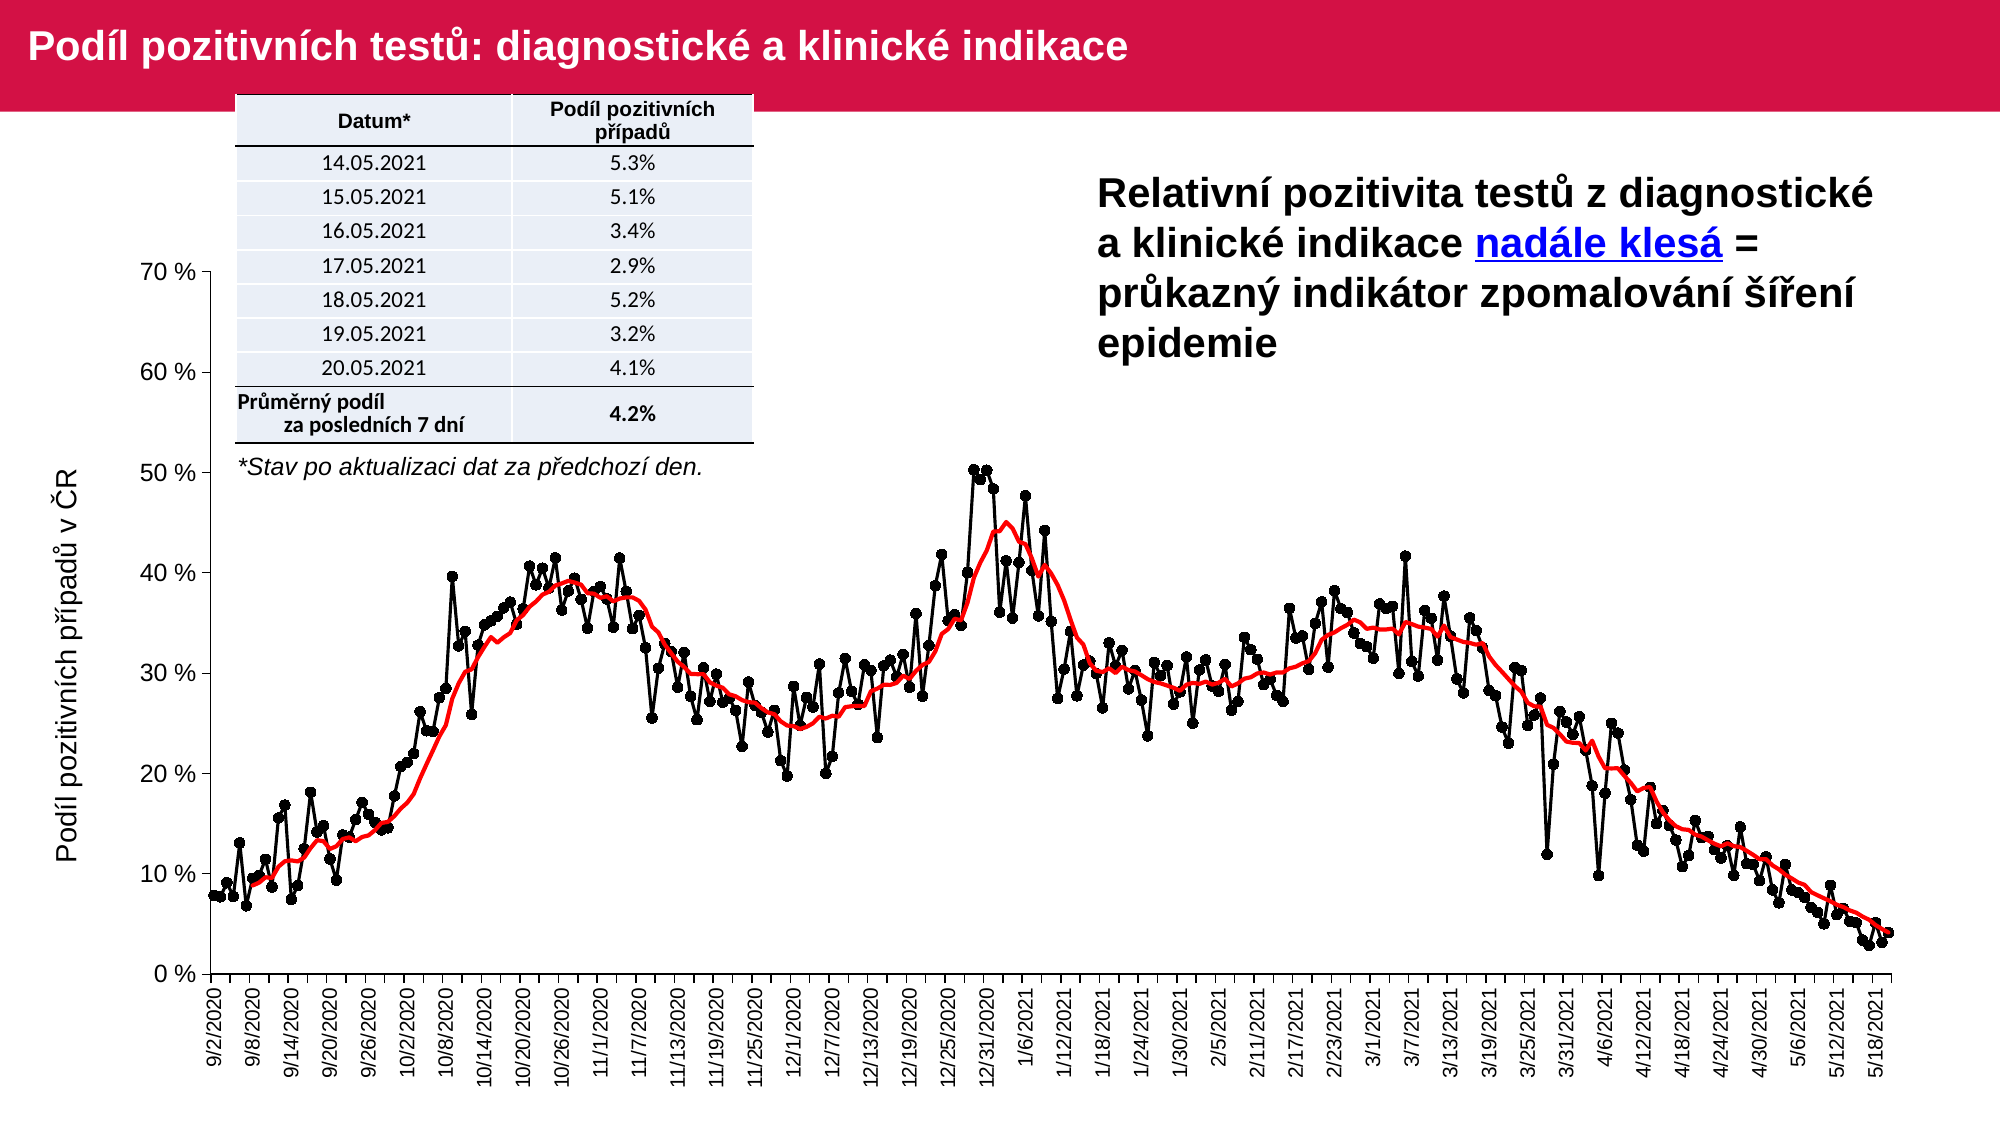

# Podíl pozitivních testů: diagnostické a klinické indikace
| Datum\* | Podíl pozitivních případů |
| --- | --- |
| 14.05.2021 | 5.3% |
| 15.05.2021 | 5.1% |
| 16.05.2021 | 3.4% |
| 17.05.2021 | 2.9% |
| 18.05.2021 | 5.2% |
| 19.05.2021 | 3.2% |
| 20.05.2021 | 4.1% |
| Průměrný podíl za posledních 7 dní | 4.2% |
Relativní pozitivita testů z diagnostické a klinické indikace nadále klesá = průkazný indikátor zpomalování šíření epidemie

### Chart

| Category |  |
|---|---|
| 44076 | 0.07840290381125227 |
| 44077 | 0.07710843373493977 |
| 44078 | 0.09109659676864902 |
| 44079 | 0.0774478330658106 |
| 44080 | 0.1307829181494662 |
| 44081 | 0.06813186813186813 |
| 44082 | 0.09564474807856532 |
| 44083 | 0.09853008727606799 |
| 44084 | 0.11450532124556563 |
| 44085 | 0.08678500986193294 |
| 44086 | 0.15566577642121326 |
| 44087 | 0.16849451645064806 |
| 44088 | 0.07453973955994611 |
| 44089 | 0.08827628929843581 |
| 44090 | 0.12496618880173113 |
| 44091 | 0.18136342484876686 |
| 44092 | 0.1416377700720192 |
| 44093 | 0.14799728445349628 |
| 44094 | 0.11477339611536198 |
| 44095 | 0.0937745021169829 |
| 44096 | 0.13869842415493805 |
| 44097 | 0.1365886588658866 |
| 44098 | 0.15400278641088844 |
| 44099 | 0.171227110082088 |
| 44100 | 0.15937453014584274 |
| 44101 | 0.15138791695824586 |
| 44102 | 0.1438447221483648 |
| 44103 | 0.14585978276202569 |
| 44104 | 0.1775918669914222 |
| 44105 | 0.20694024758748417 |
| 44106 | 0.2111990842316131 |
| 44107 | 0.21977401129943502 |
| 44108 | 0.26150963597430404 |
| 44109 | 0.2425439193790004 |
| 44110 | 0.24206567602274812 |
| 44111 | 0.27570053658121113 |
| 44112 | 0.2845541929068611 |
| 44113 | 0.39639506537637587 |
| 44114 | 0.327203893996755 |
| 44115 | 0.341635687732342 |
| 44116 | 0.2588826554464703 |
| 44117 | 0.32793025508556667 |
| 44118 | 0.3481563626282229 |
| 44119 | 0.35217514927495025 |
| 44120 | 0.3567961165048544 |
| 44121 | 0.36508915900536804 |
| 44122 | 0.370809346427362 |
| 44123 | 0.34874495588537036 |
| 44124 | 0.36402734392684144 |
| 44125 | 0.4066696970949213 |
| 44126 | 0.3880271449345613 |
| 44127 | 0.4046740960474625 |
| 44128 | 0.3849491584852735 |
| 44129 | 0.414875173370319 |
| 44130 | 0.36299067447408373 |
| 44131 | 0.3819254726259425 |
| 44132 | 0.3946982816038364 |
| 44133 | 0.3737016765073482 |
| 44134 | 0.34478262489289574 |
| 44135 | 0.3816014460892081 |
| 44136 | 0.3863594807094533 |
| 44137 | 0.37397516982899975 |
| 44138 | 0.3459280997798973 |
| 44139 | 0.414736012608353 |
| 44140 | 0.3815473727761688 |
| 44141 | 0.3444464495172787 |
| 44142 | 0.357703081232493 |
| 44143 | 0.32526921374834045 |
| 44144 | 0.2553553213192792 |
| 44145 | 0.30496056982955994 |
| 44146 | 0.32948304173036636 |
| 44147 | 0.3216058022649192 |
| 44148 | 0.28592629235716055 |
| 44149 | 0.3207183319272026 |
| 44150 | 0.2768092974115161 |
| 44151 | 0.2535188480828345 |
| 44152 | 0.3053679345894063 |
| 44153 | 0.2717690935625101 |
| 44154 | 0.29904775750527 |
| 44155 | 0.2709741097866525 |
| 44156 | 0.275057273768614 |
| 44157 | 0.26288659793814434 |
| 44158 | 0.22687577971841028 |
| 44159 | 0.2910530482977039 |
| 44160 | 0.26799597548705756 |
| 44161 | 0.2609211519792903 |
| 44162 | 0.24134450388614112 |
| 44163 | 0.2629672006102212 |
| 44164 | 0.21273830155979204 |
| 44165 | 0.19754708716600963 |
| 44166 | 0.2868622325491335 |
| 44167 | 0.2478920741989882 |
| 44168 | 0.2757544224765869 |
| 44169 | 0.26633003867640737 |
| 44170 | 0.30903415350716124 |
| 44171 | 0.2 |
| 44172 | 0.21704241497898358 |
| 44173 | 0.2803080490228553 |
| 44174 | 0.31463614063777595 |
| 44175 | 0.2817321626459807 |
| 44176 | 0.2689159975293391 |
| 44177 | 0.308294930875576 |
| 44178 | 0.302841918294849 |
| 44179 | 0.23576458315222115 |
| 44180 | 0.30727707550392896 |
| 44181 | 0.313013874614594 |
| 44182 | 0.2963645943097998 |
| 44183 | 0.318784849067487 |
| 44184 | 0.28583491661389065 |
| 44185 | 0.3593033913840513 |
| 44186 | 0.2769854484905524 |
| 44187 | 0.3276500280426248 |
| 44188 | 0.3872248467182631 |
| 44189 | 0.4183796856106409 |
| 44190 | 0.35241502683363146 |
| 44191 | 0.3582940738904042 |
| 44192 | 0.34756745272997663 |
| 44193 | 0.40040619828494056 |
| 44194 | 0.5027446631549765 |
| 44195 | 0.4930391946883701 |
| 44196 | 0.50227420402859 |
| 44197 | 0.48368953880764903 |
| 44198 | 0.36069771163386144 |
| 44199 | 0.4119980955403904 |
| 44200 | 0.3549311604383254 |
| 44201 | 0.4102483354327875 |
| 44202 | 0.47684357946588113 |
| 44203 | 0.4024687595245352 |
| 44204 | 0.3570652455114606 |
| 44205 | 0.4423201555411536 |
| 44206 | 0.3515625 |
| 44207 | 0.27478074326455926 |
| 44208 | 0.3039971533625904 |
| 44209 | 0.3416318256683137 |
| 44210 | 0.2773982558139535 |
| 44211 | 0.30810018837647385 |
| 44212 | 0.3120732238849339 |
| 44213 | 0.29967134747535107 |
| 44214 | 0.2653271918678526 |
| 44215 | 0.33019951198507247 |
| 44216 | 0.30729006459550906 |
| 44217 | 0.3227995000892698 |
| 44218 | 0.28432086184306304 |
| 44219 | 0.30273504273504276 |
| 44220 | 0.2731723237597911 |
| 44221 | 0.23747312717049776 |
| 44222 | 0.31065826125201584 |
| 44223 | 0.2973524907008971 |
| 44224 | 0.30759773789033684 |
| 44225 | 0.2690751232433228 |
| 44226 | 0.2813535670678528 |
| 44227 | 0.31619447359216507 |
| 44228 | 0.2501457725947522 |
| 44229 | 0.3031853560103776 |
| 44230 | 0.3132078142695357 |
| 44231 | 0.287173579109063 |
| 44232 | 0.2819223659889094 |
| 44233 | 0.3086440677966102 |
| 44234 | 0.26302988186240445 |
| 44235 | 0.27162867344136227 |
| 44236 | 0.33576906381131527 |
| 44237 | 0.3233699633699634 |
| 44238 | 0.3139050791007494 |
| 44239 | 0.2885765765765766 |
| 44240 | 0.29395197153868957 |
| 44241 | 0.27781546811397556 |
| 44242 | 0.27171888915877257 |
| 44243 | 0.3647350677437822 |
| 44244 | 0.33500938589434165 |
| 44245 | 0.3371446620341124 |
| 44246 | 0.30371585980541554 |
| 44247 | 0.3495823634122963 |
| 44248 | 0.3710144927536232 |
| 44249 | 0.30601973021944834 |
| 44250 | 0.3823132191669818 |
| 44251 | 0.3642549572058902 |
| 44252 | 0.36054421768707484 |
| 44253 | 0.34013292433537834 |
| 44254 | 0.3296381510144321 |
| 44255 | 0.3264557542411738 |
| 44256 | 0.3150278293135436 |
| 44257 | 0.36895897211271717 |
| 44258 | 0.3643099722136462 |
| 44259 | 0.3665899340797321 |
| 44260 | 0.29962339944765254 |
| 44261 | 0.41661910740783015 |
| 44262 | 0.31157407407407406 |
| 44263 | 0.2970660963710486 |
| 44264 | 0.36240115825815794 |
| 44265 | 0.35478737997256515 |
| 44266 | 0.31299652432969216 |
| 44267 | 0.37679298989786236 |
| 44268 | 0.336955098834926 |
| 44269 | 0.29411764705882354 |
| 44270 | 0.2802543462084827 |
| 44271 | 0.35506946497191844 |
| 44272 | 0.34252044561787626 |
| 44273 | 0.3252572898799314 |
| 44274 | 0.28250389905004963 |
| 44275 | 0.2777021508303839 |
| 44276 | 0.24627395315826828 |
| 44277 | 0.23011296310925033 |
| 44278 | 0.30584013050570963 |
| 44279 | 0.30276631514595753 |
| 44280 | 0.2478711162255466 |
| 44281 | 0.2582684824902724 |
| 44282 | 0.2752006263456645 |
| 44283 | 0.1193298969072165 |
| 44284 | 0.20924061500039023 |
| 44285 | 0.2618179165450832 |
| 44286 | 0.2511578776306167 |
| 44287 | 0.23905908096280087 |
| 44288 | 0.2566228149216075 |
| 44289 | 0.22325293753865183 |
| 44290 | 0.18772277227722772 |
| 44291 | 0.09829819659639319 |
| 44292 | 0.18037112700034047 |
| 44293 | 0.2500972686950432 |
| 44294 | 0.24021739130434783 |
| 44295 | 0.20357963246554364 |
| 44296 | 0.1739850869925435 |
| 44297 | 0.1286031042128603 |
| 44298 | 0.12254943562759908 |
| 44299 | 0.18634510280211677 |
| 44300 | 0.1500434488751569 |
| 44301 | 0.16302071212473818 |
| 44302 | 0.14818202606906014 |
| 44303 | 0.13369537108869925 |
| 44304 | 0.10707547169811321 |
| 44305 | 0.11831062178503746 |
| 44306 | 0.15319108219309158 |
| 44307 | 0.13618246235606732 |
| 44308 | 0.13744372186093046 |
| 44309 | 0.12406153846153846 |
| 44310 | 0.115748963883955 |
| 44311 | 0.12799043062200957 |
| 44312 | 0.09857946420059109 |
| 44313 | 0.14669738863287252 |
| 44314 | 0.11016163904046124 |
| 44315 | 0.109380659181456 |
| 44316 | 0.09311875693673696 |
| 44317 | 0.11686232657417289 |
| 44318 | 0.08401976935749589 |
| 44319 | 0.07107843137254902 |
| 44320 | 0.10936469553748077 |
| 44321 | 0.08392796466190962 |
| 44322 | 0.08130708864016467 |
| 44323 | 0.07652043868394816 |
| 44324 | 0.06661379857256146 |
| 44325 | 0.06160382368560807 |
| 44326 | 0.05018075400241005 |
| 44327 | 0.0886322188449848 |
| 44328 | 0.05927051671732523 |
| 44329 | 0.06555745164960182 |
| 44330 | 0.05281734526660784 |
| 44331 | 0.051200462829042524 |
| 44332 | 0.03393541324575807 |
| 44333 | 0.028558907311372433 |
| 44334 | 0.051517363645844194 |
| 44335 | 0.03167420814479638 |
| 44336 | 0.041464559536848695 |
|  | None |
|  | None |
|  | None |
|  | None |
|  | None |
|  | None |
|  | None |
|  | None |
|  | None |
|  | None |
|  | None |
|  | None |
|  | None |
|  | None |
|  | None |
|  | None |
|  | None |
|  | None |
|  | None |
|  | None |
|  | None |
|  | None |
|  | None |
|  | None |
|  | None |
|  | None |
|  | None |
|  | None |
|  | None |
|  | None |
|  | None |
|  | None |
|  | None |
|  | None |
|  | None |
|  | None |
|  | None |
|  | None |
|  | None |
|  | None |
|  | None |
|  | None |
|  | None |
|  | None |
|  | None |
|  | None |
|  | None |
|  | None |
|  | None |
|  | None |
|  | None |
|  | None |
|  | None |
|  | None |
|  | None |
|  | None |
|  | None |
|  | None |
|  | None |
|  | None |
|  | None |
|  | None |
|  | None |
|  | None |
|  | None |
|  | None |
|  | None |
|  | None |
|  | None |
|  | None |
|  | None |
|  | None |
|  | None |
|  | None |
|  | None |
|  | None |
|  | None |
|  | None |
|  | None |
|  | None |
|  | None |
|  | None |
|  | None |
|  | None |
|  | None |
|  | None |
|  | None |
|  | None |
|  | None |
|  | None |
|  | None |
|  | None |
|  | None |
|  | None |
|  | None |
|  | None |
|  | None |
|  | None |
|  | None |
|  | None |
|  | None |
|  | None |
|  | None |
|  | None |
|  | None |
|  | None |
|  | None |
|  | None |
|  | None |
|  | None |
|  | None |
|  | None |
|  | None |
|  | None |
|  | None |
|  | None |
|  | None |
|  | None |
|  | None |
|  | None |
|  | None |
|  | None |
|  | None |
|  | None |
|  | None |
|  | None |
|  | None |
|  | None |
|  | None |
|  | None |
|  | None |
|  | None |
|  | None |
|  | None |
|  | None |
|  | None |
|  | None |
|  | None |
|  | None |
|  | None |
|  | None |
|  | None |
|  | None |
|  | None |
|  | None |
|  | None |
|  | None |
|  | None |
|  | None |
|  | None |
|  | None |
|  | None |
|  | None |
|  | None |
|  | None |
|  | None |
|  | None |
|  | None |
|  | None |
|  | None |
|  | None |
|  | None |
|  | None |
|  | None |
|  | None |
|  | None |
|  | None |
|  | None |
|  | None |
|  | None |
|  | None |
|  | None |
|  | None |
|  | None |
|  | None |
|  | None |
|  | None |
|  | None |
|  | None |
|  | None |
|  | None |
|  | None |
|  | None |
|  | None |
|  | None |
|  | None |
|  | None |
|  | None |
|  | None |
|  | None |
|  | None |
|  | None |
|  | None |
|  | None |
|  | None |
|  | None |
|  | None |
|  | None |
|  | None |
|  | None |
|  | None |
|  | None |
|  | None |
|  | None |
|  | None |
|  | None |
|  | None |
|  | None |
|  | None |
|  | None |
|  | None |
|  | None |
|  | None |
|  | None |
|  | None |
|  | None |
|  | None |
|  | None |
|  | None |
|  | None |
|  | None |
|  | None |
|  | None |
|  | None |
|  | None |
|  | None |
|  | None |
|  | None |
|  | None |
|  | None |
|  | None |
|  | None |
*Stav po aktualizaci dat za předchozí den.
Podíl pozitivních případů v ČR